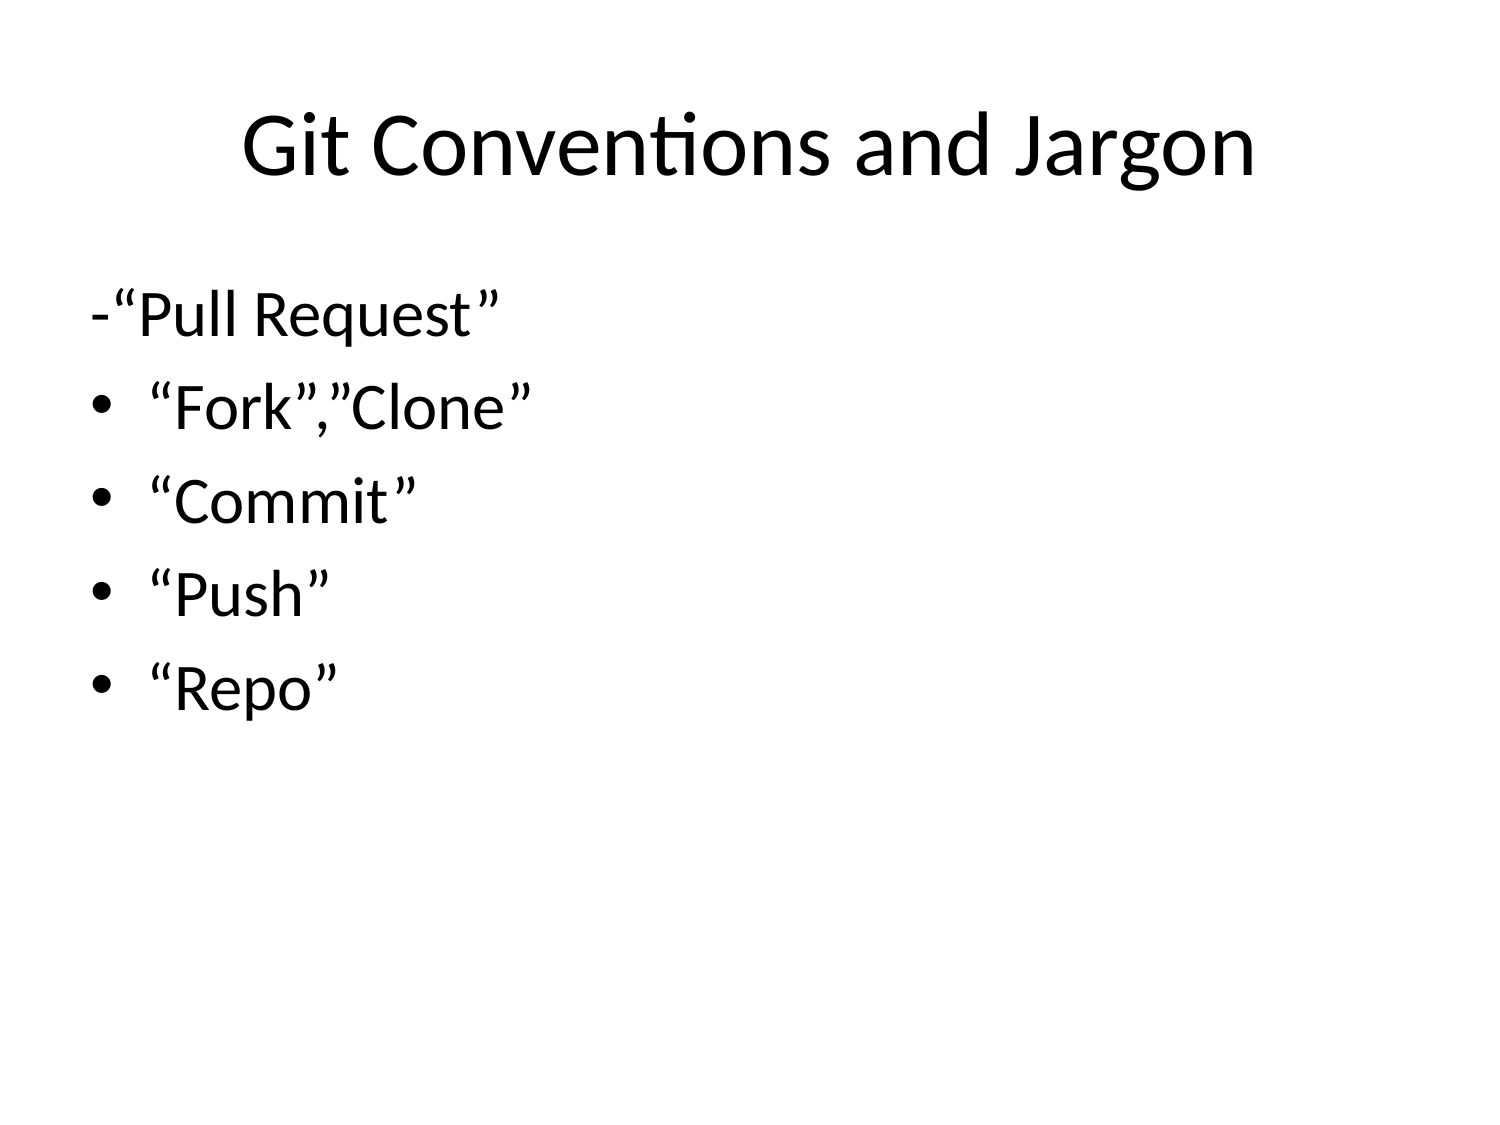

# Git Conventions and Jargon
-“Pull Request”
“Fork”,”Clone”
“Commit”
“Push”
“Repo”